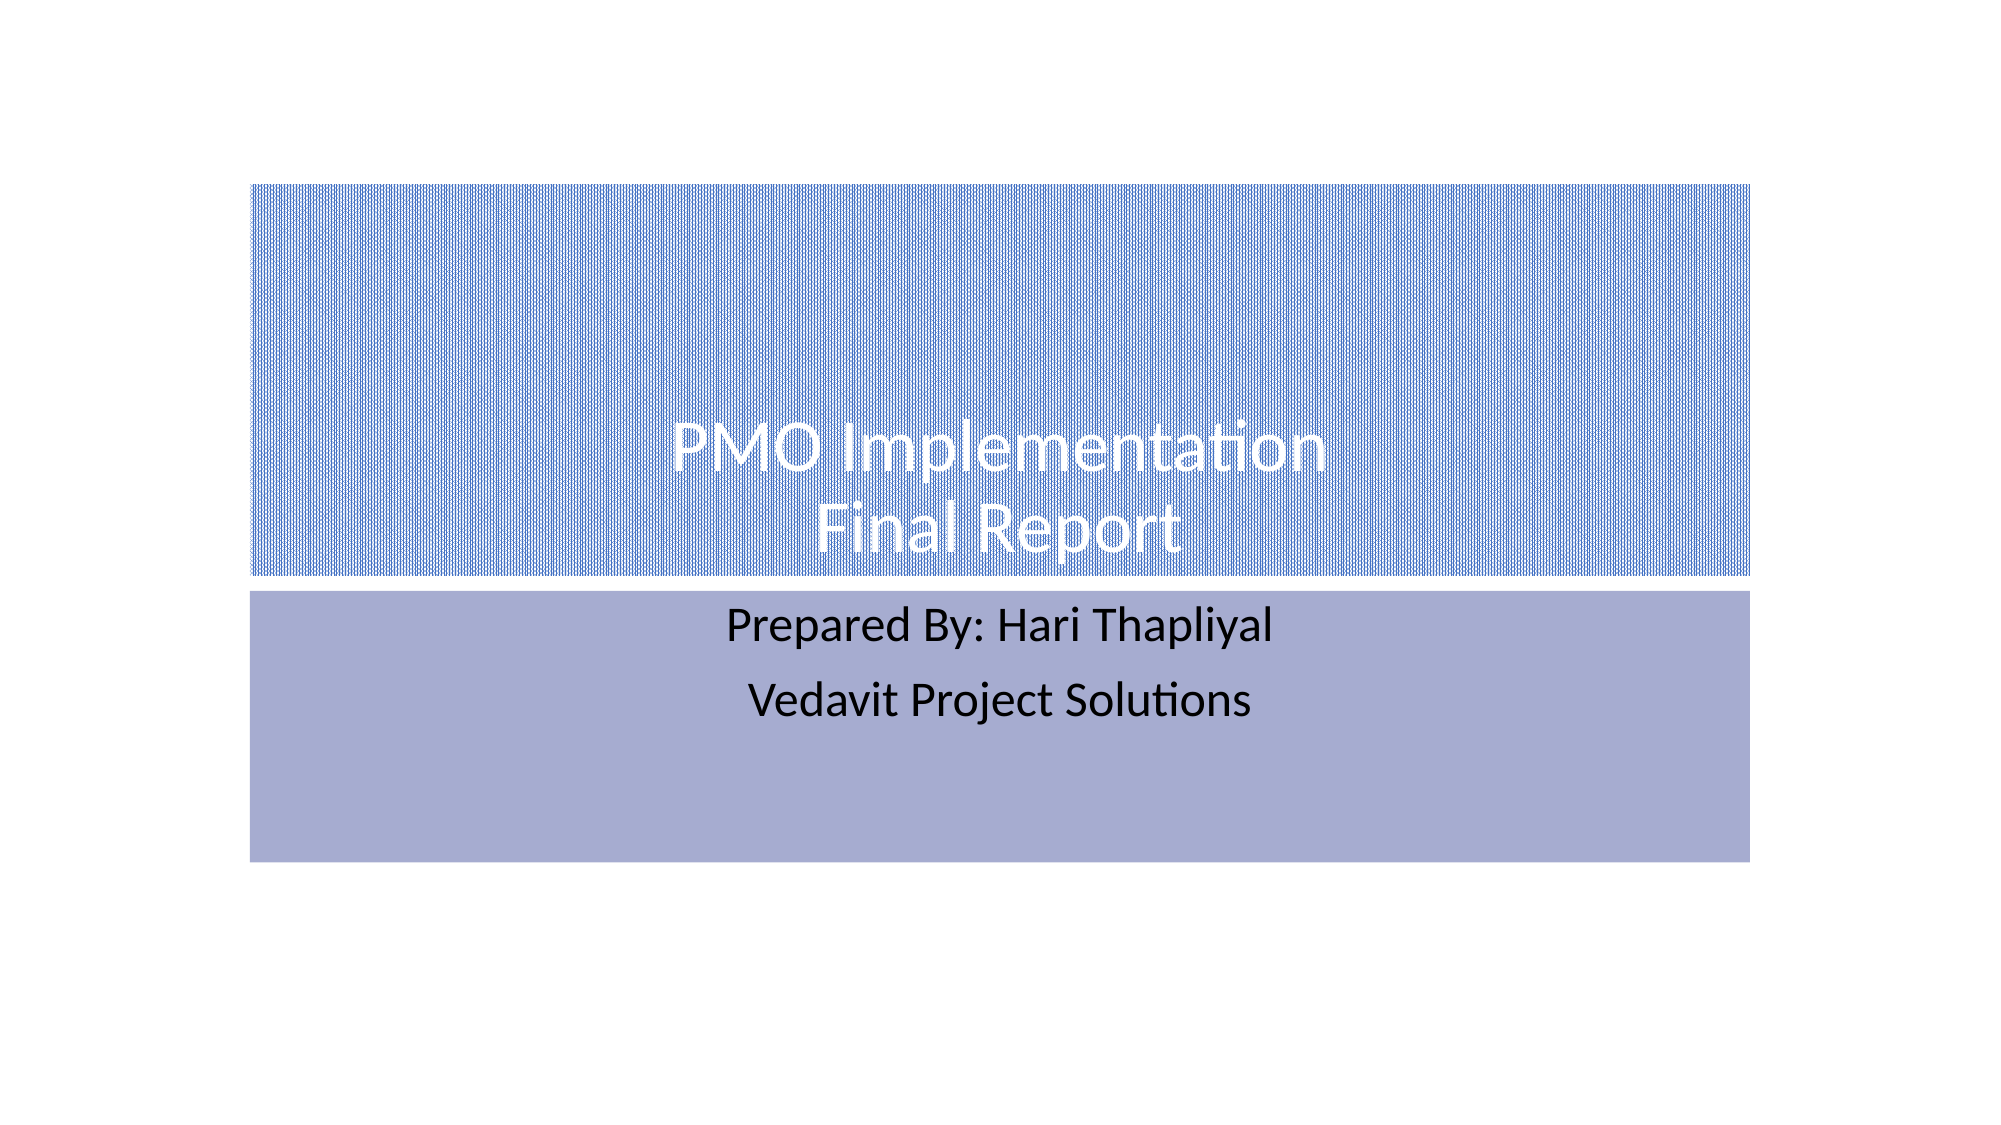

# PMO Implementation Final Report
Prepared By: Hari Thapliyal
Vedavit Project Solutions